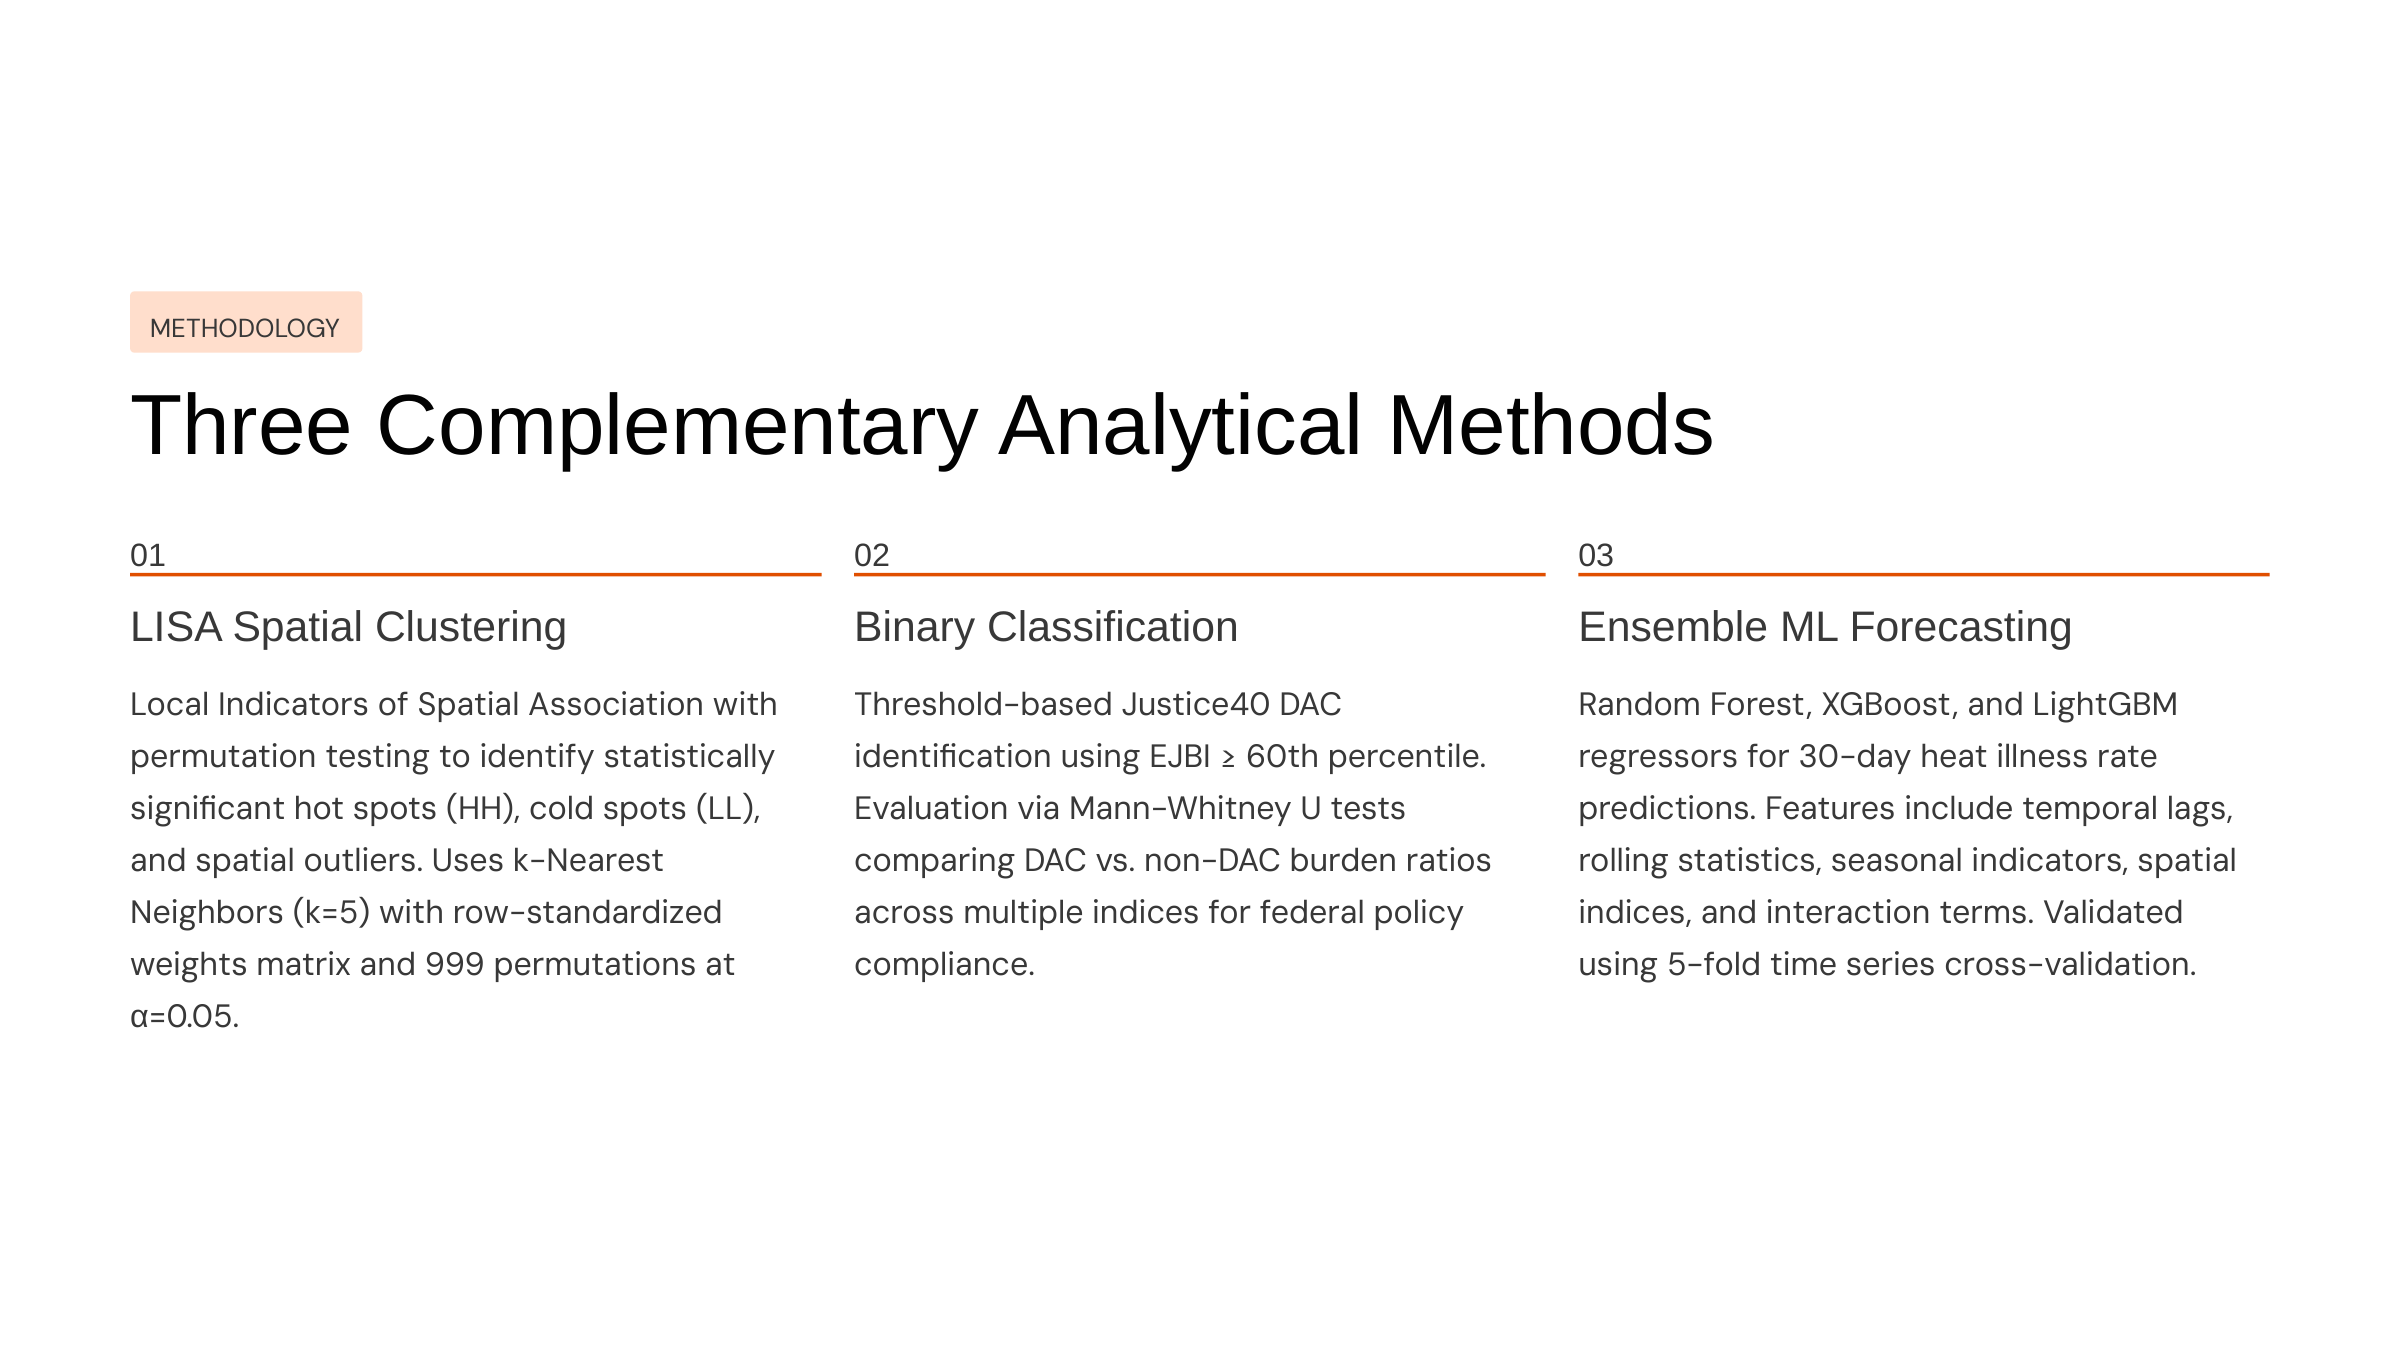

METHODOLOGY
Three Complementary Analytical Methods
01
02
03

LISA Spatial Clustering
Binary Classification
Ensemble ML Forecasting
Local Indicators of Spatial Association with permutation testing to identify statistically significant hot spots (HH), cold spots (LL), and spatial outliers. Uses k-Nearest Neighbors (k=5) with row-standardized weights matrix and 999 permutations at α=0.05.
Threshold-based Justice40 DAC identification using EJBI ≥ 60th percentile. Evaluation via Mann-Whitney U tests comparing DAC vs. non-DAC burden ratios across multiple indices for federal policy compliance.
Random Forest, XGBoost, and LightGBM regressors for 30-day heat illness rate predictions. Features include temporal lags, rolling statistics, seasonal indicators, spatial indices, and interaction terms. Validated using 5-fold time series cross-validation.